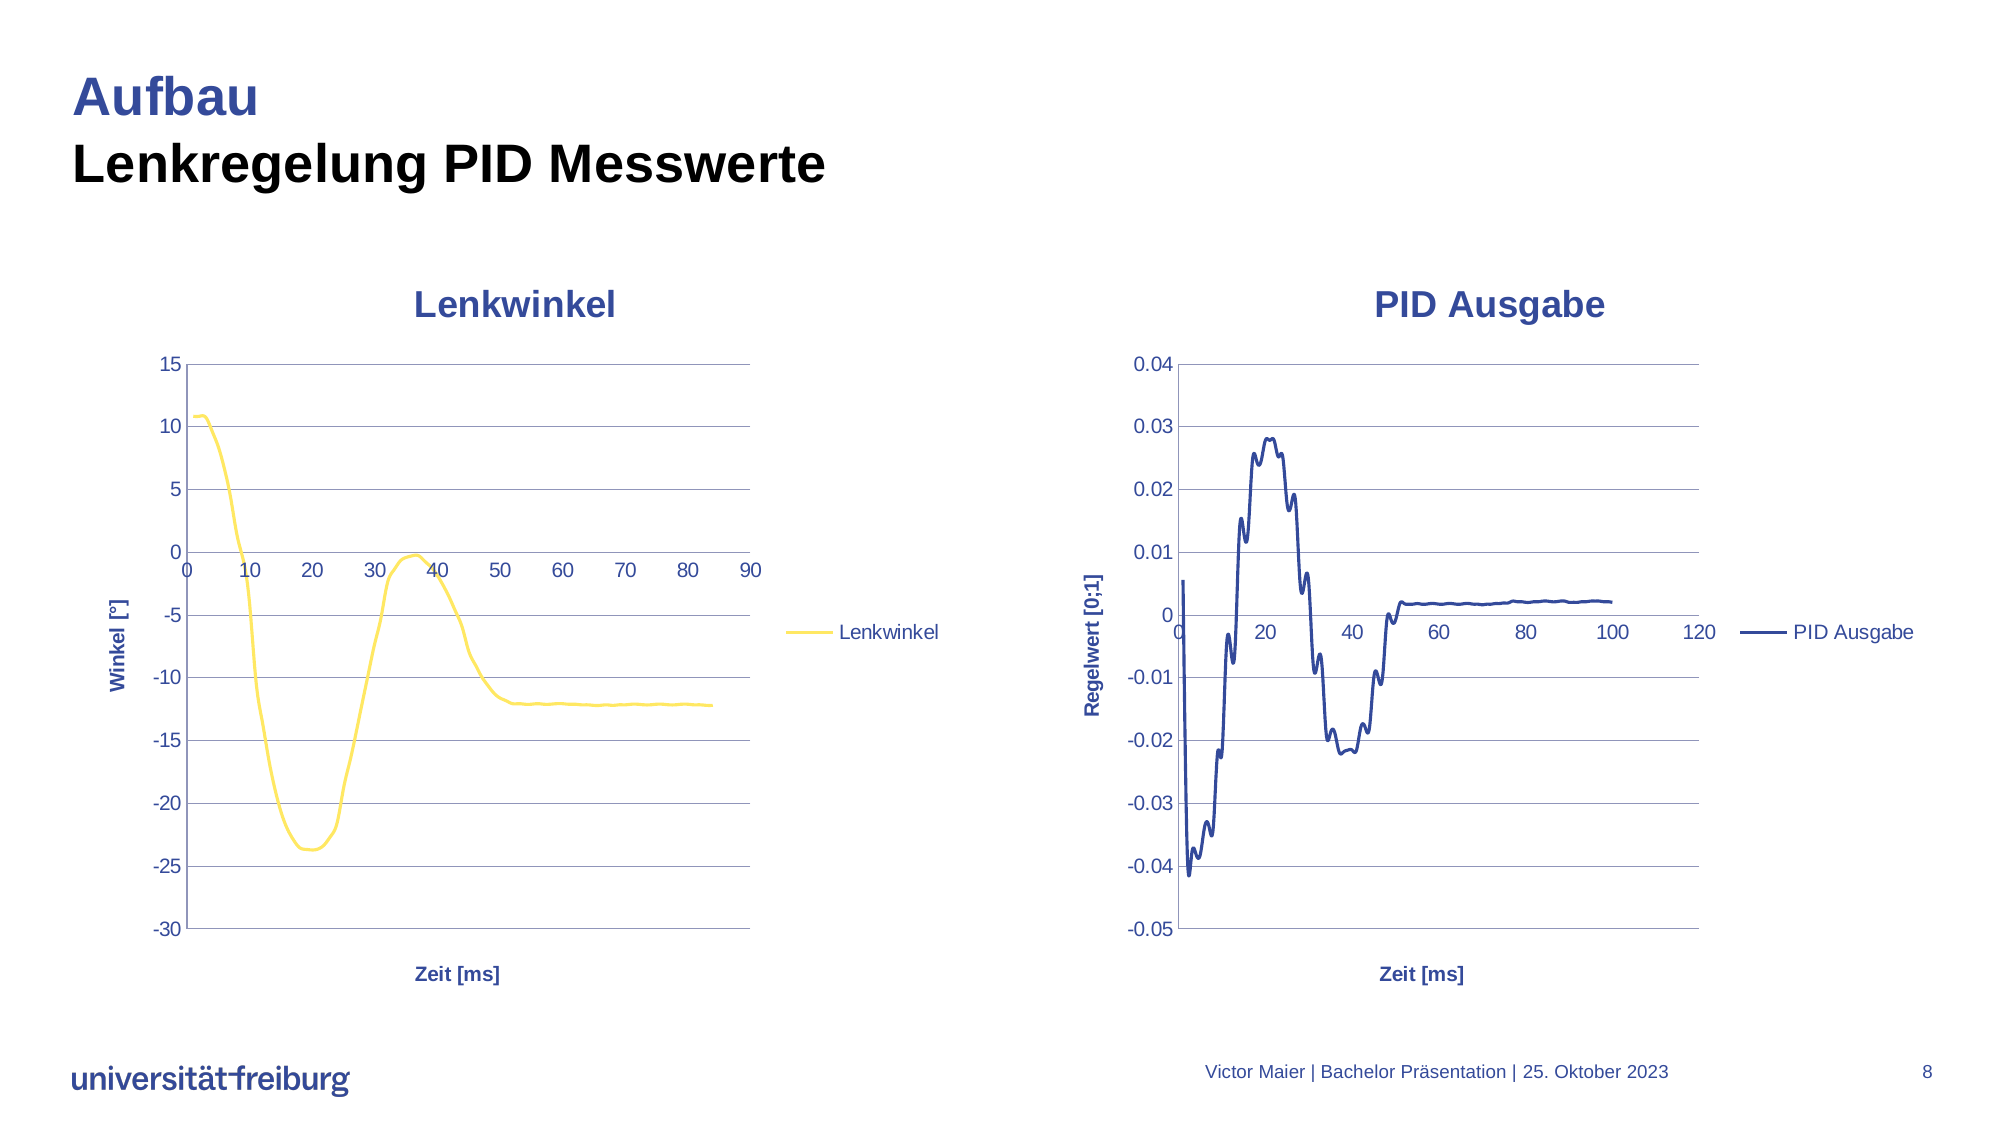

# Aufbau Lenkregelung PID Messwerte

### Chart:

| Category |  |
|---|---|

### Chart:

| Category |  |
|---|---|
Victor Maier | Bachelor Präsentation |
25. Oktober 2023
8